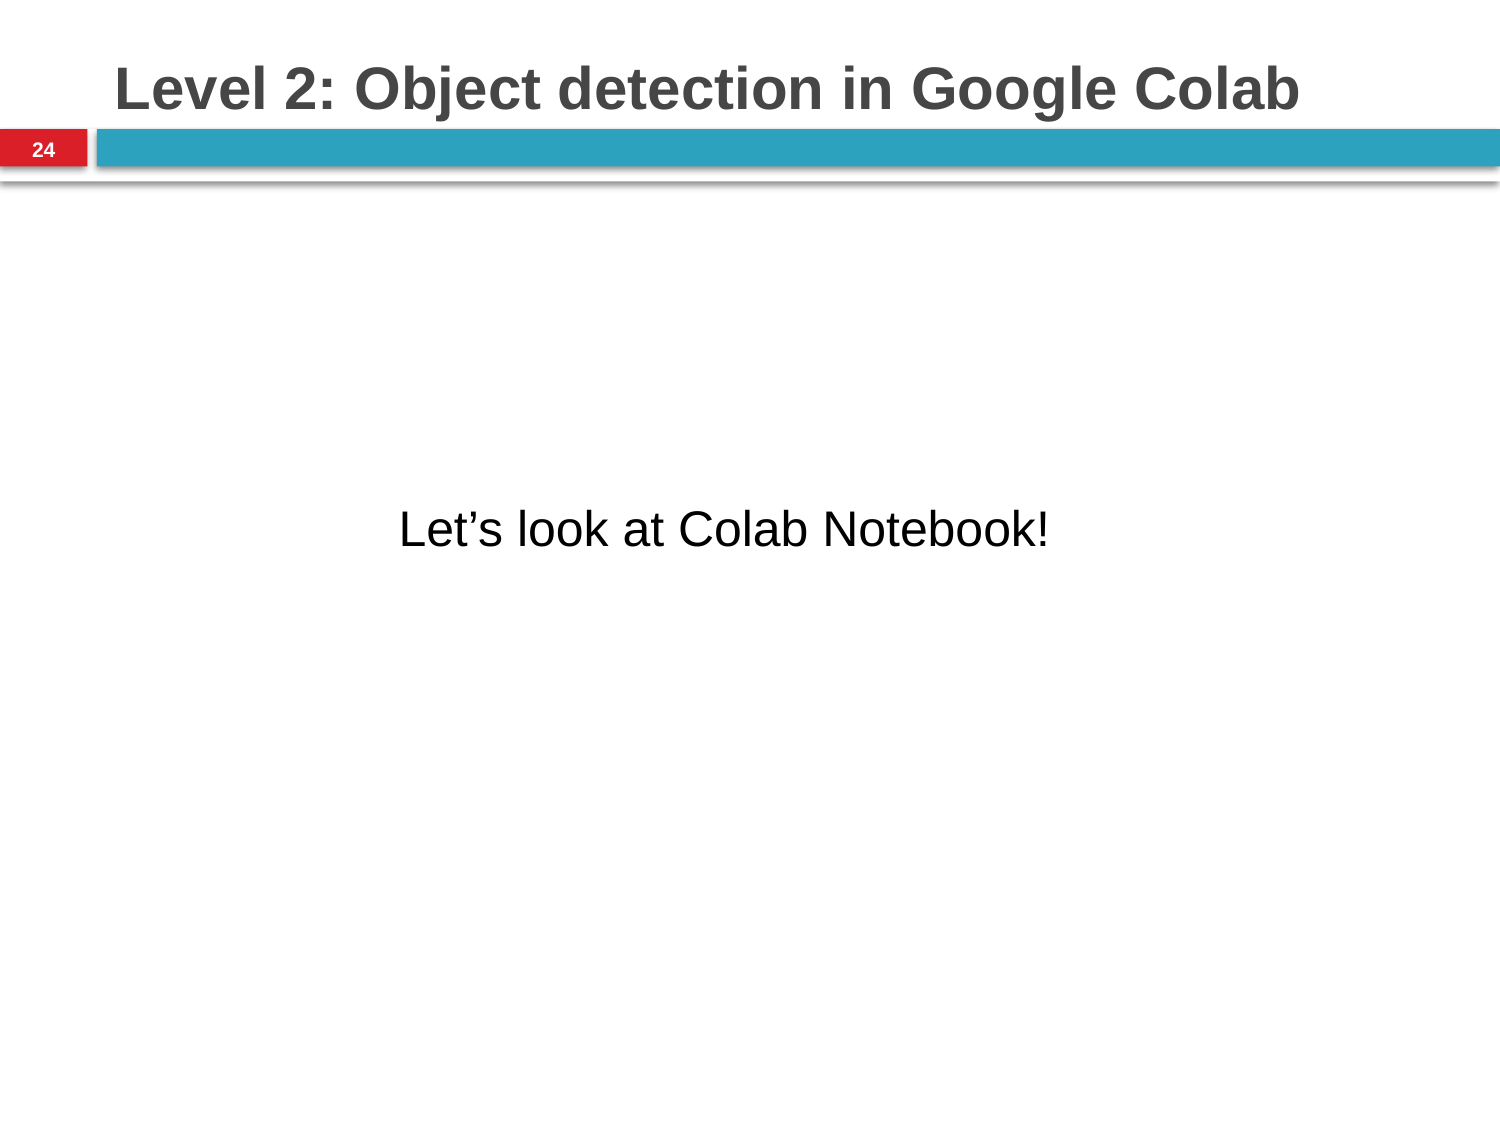

# Level 2: Object detection in Google Colab
24
Let’s look at Colab Notebook!